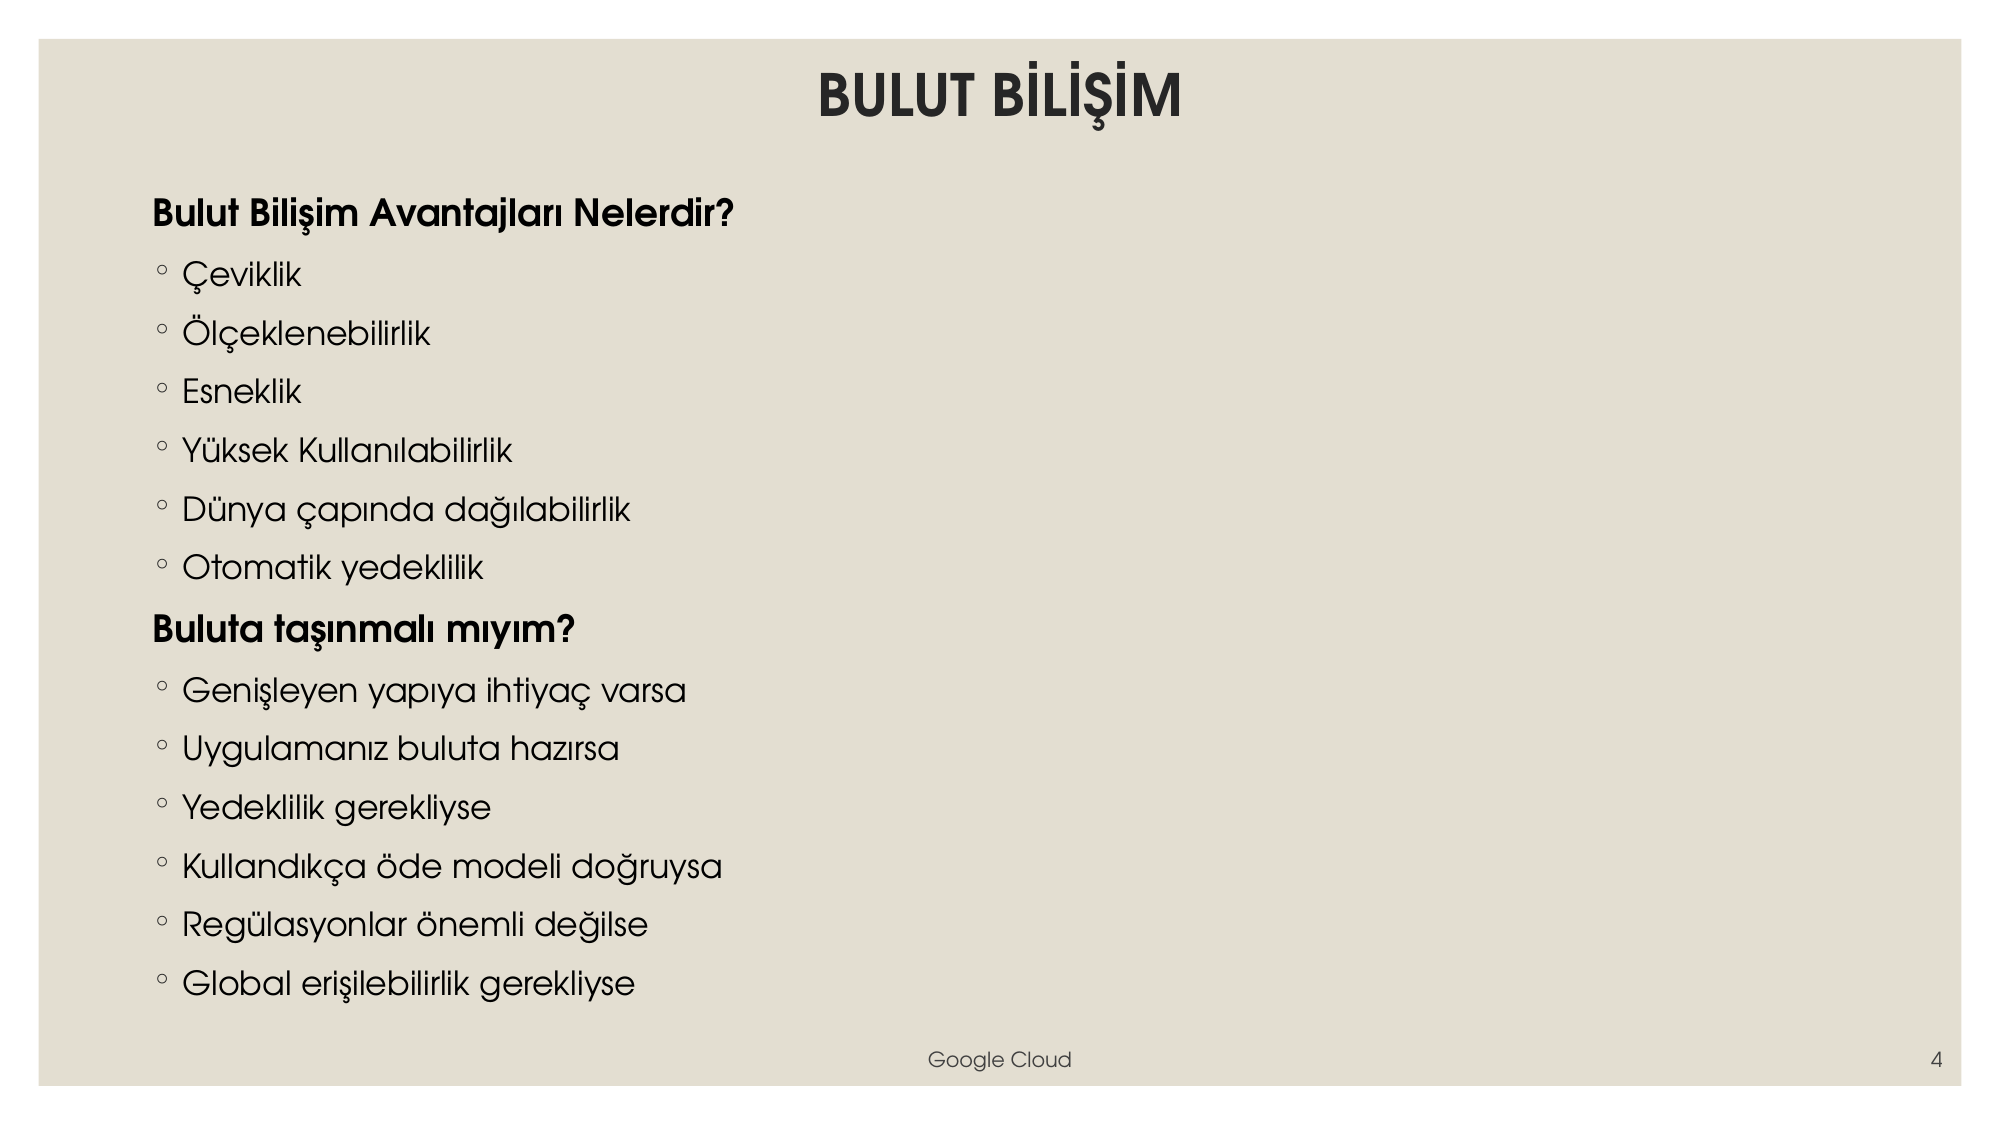

# BULUT BİLİŞİM
Bulut Bilişim Avantajları Nelerdir?
Çeviklik
Ölçeklenebilirlik
Esneklik
Yüksek Kullanılabilirlik
Dünya çapında dağılabilirlik
Otomatik yedeklilik
Buluta taşınmalı mıyım?
Genişleyen yapıya ihtiyaç varsa
Uygulamanız buluta hazırsa
Yedeklilik gerekliyse
Kullandıkça öde modeli doğruysa
Regülasyonlar önemli değilse
Global erişilebilirlik gerekliyse
Google Cloud
4